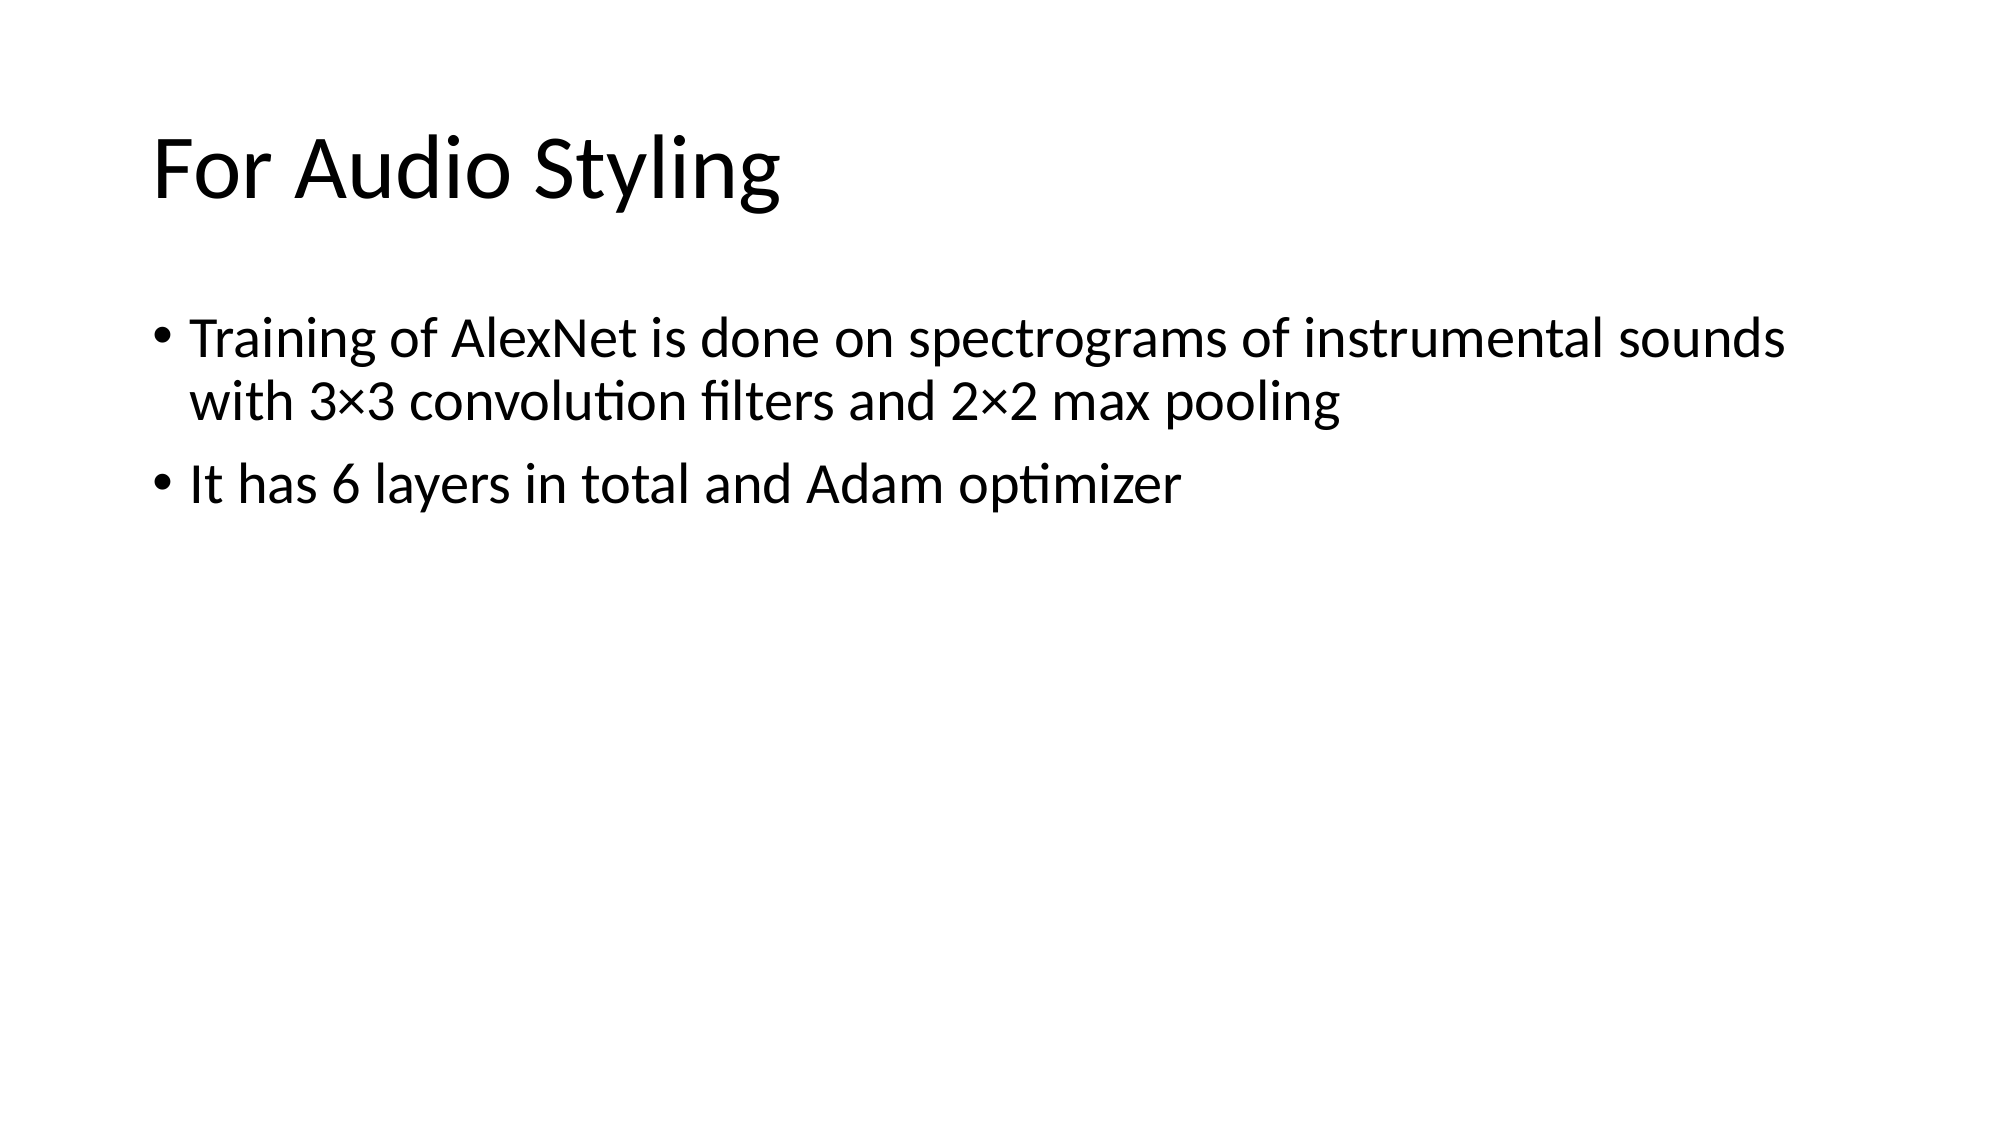

# For Audio Styling
Training of AlexNet is done on spectrograms of instrumental sounds with 3×3 convolution filters and 2×2 max pooling
It has 6 layers in total and Adam optimizer